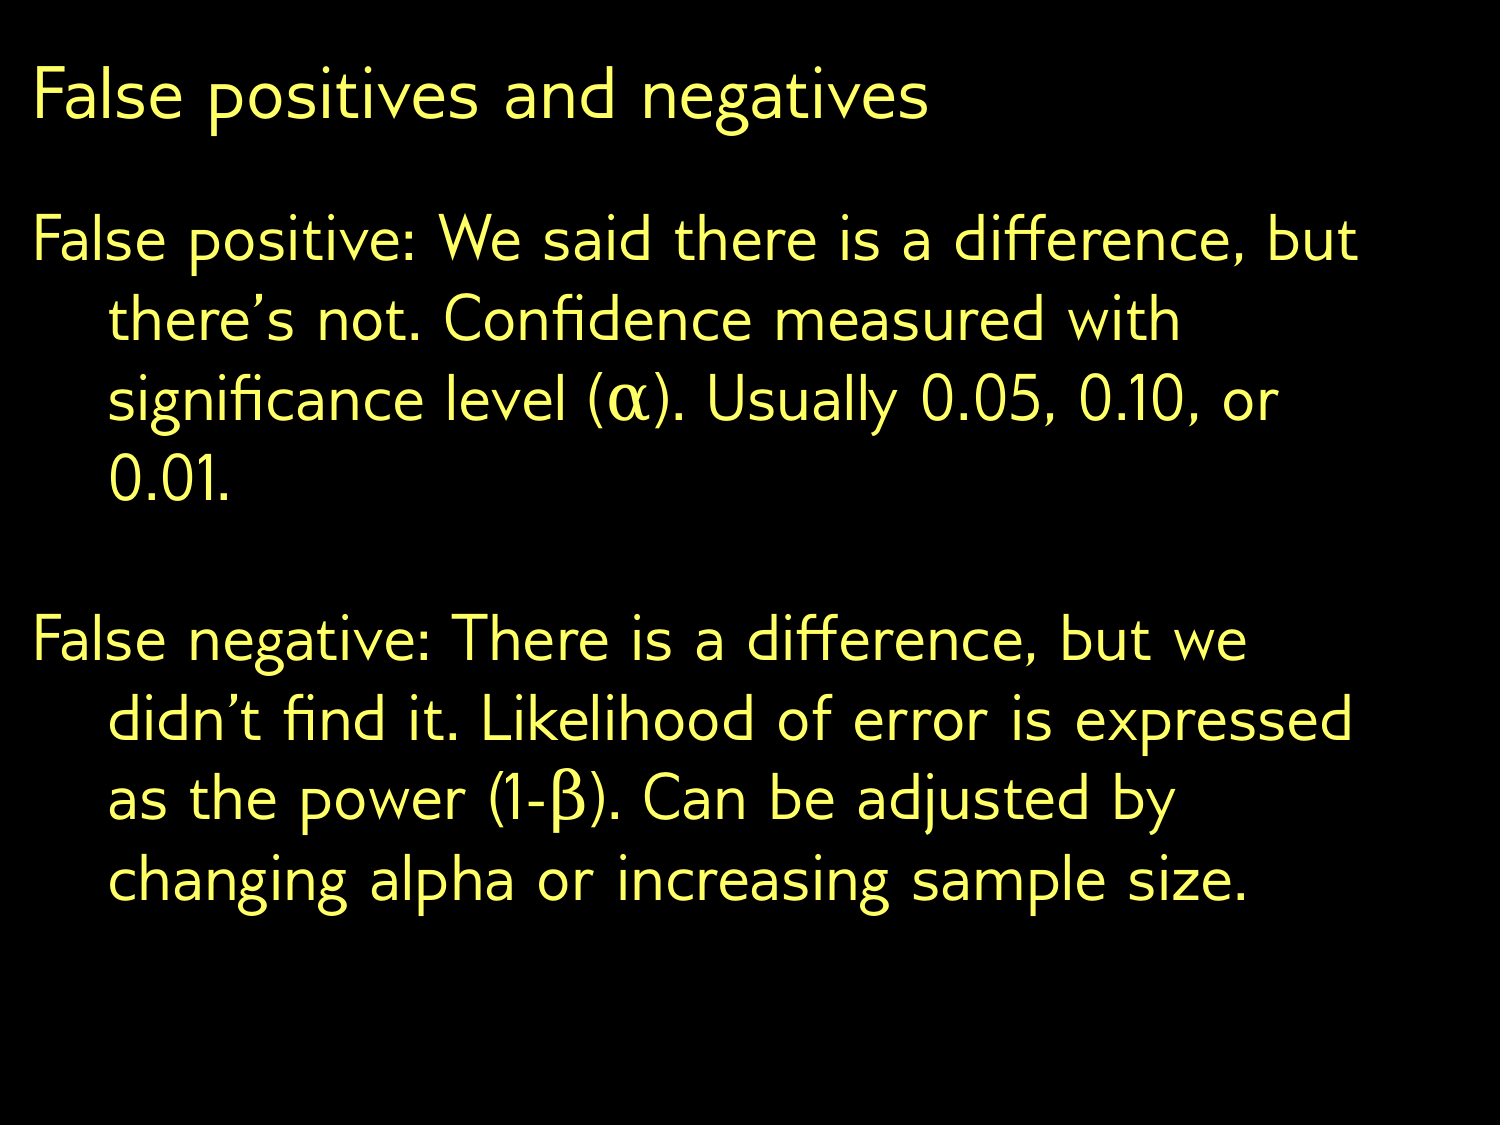

False positives and negatives
False positive: We said there is a difference, but there’s not. Confidence measured with significance level (α). Usually 0.05, 0.10, or 0.01.

False negative: There is a difference, but we didn’t find it. Likelihood of error is expressed as the power (1-β). Can be adjusted by changing alpha or increasing sample size.